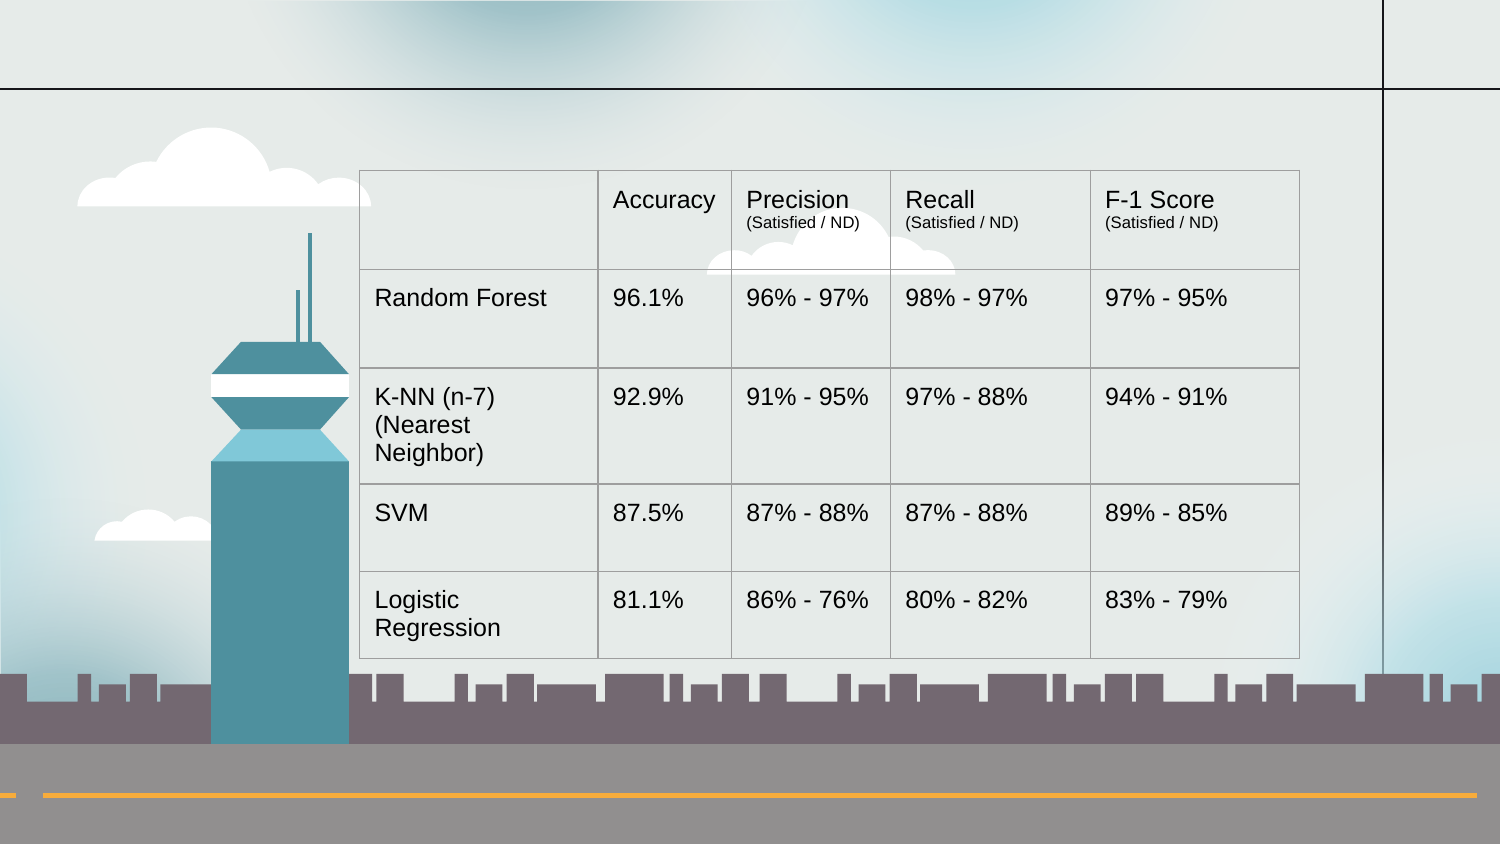

|  | Accuracy | Precision (Satisfied / ND) | Recall (Satisfied / ND) | F-1 Score (Satisfied / ND) |
| --- | --- | --- | --- | --- |
| Random Forest | 96.1% | 96% - 97% | 98% - 97% | 97% - 95% |
| K-NN (n-7) (Nearest Neighbor) | 92.9% | 91% - 95% | 97% - 88% | 94% - 91% |
| SVM | 87.5% | 87% - 88% | 87% - 88% | 89% - 85% |
| Logistic Regression | 81.1% | 86% - 76% | 80% - 82% | 83% - 79% |